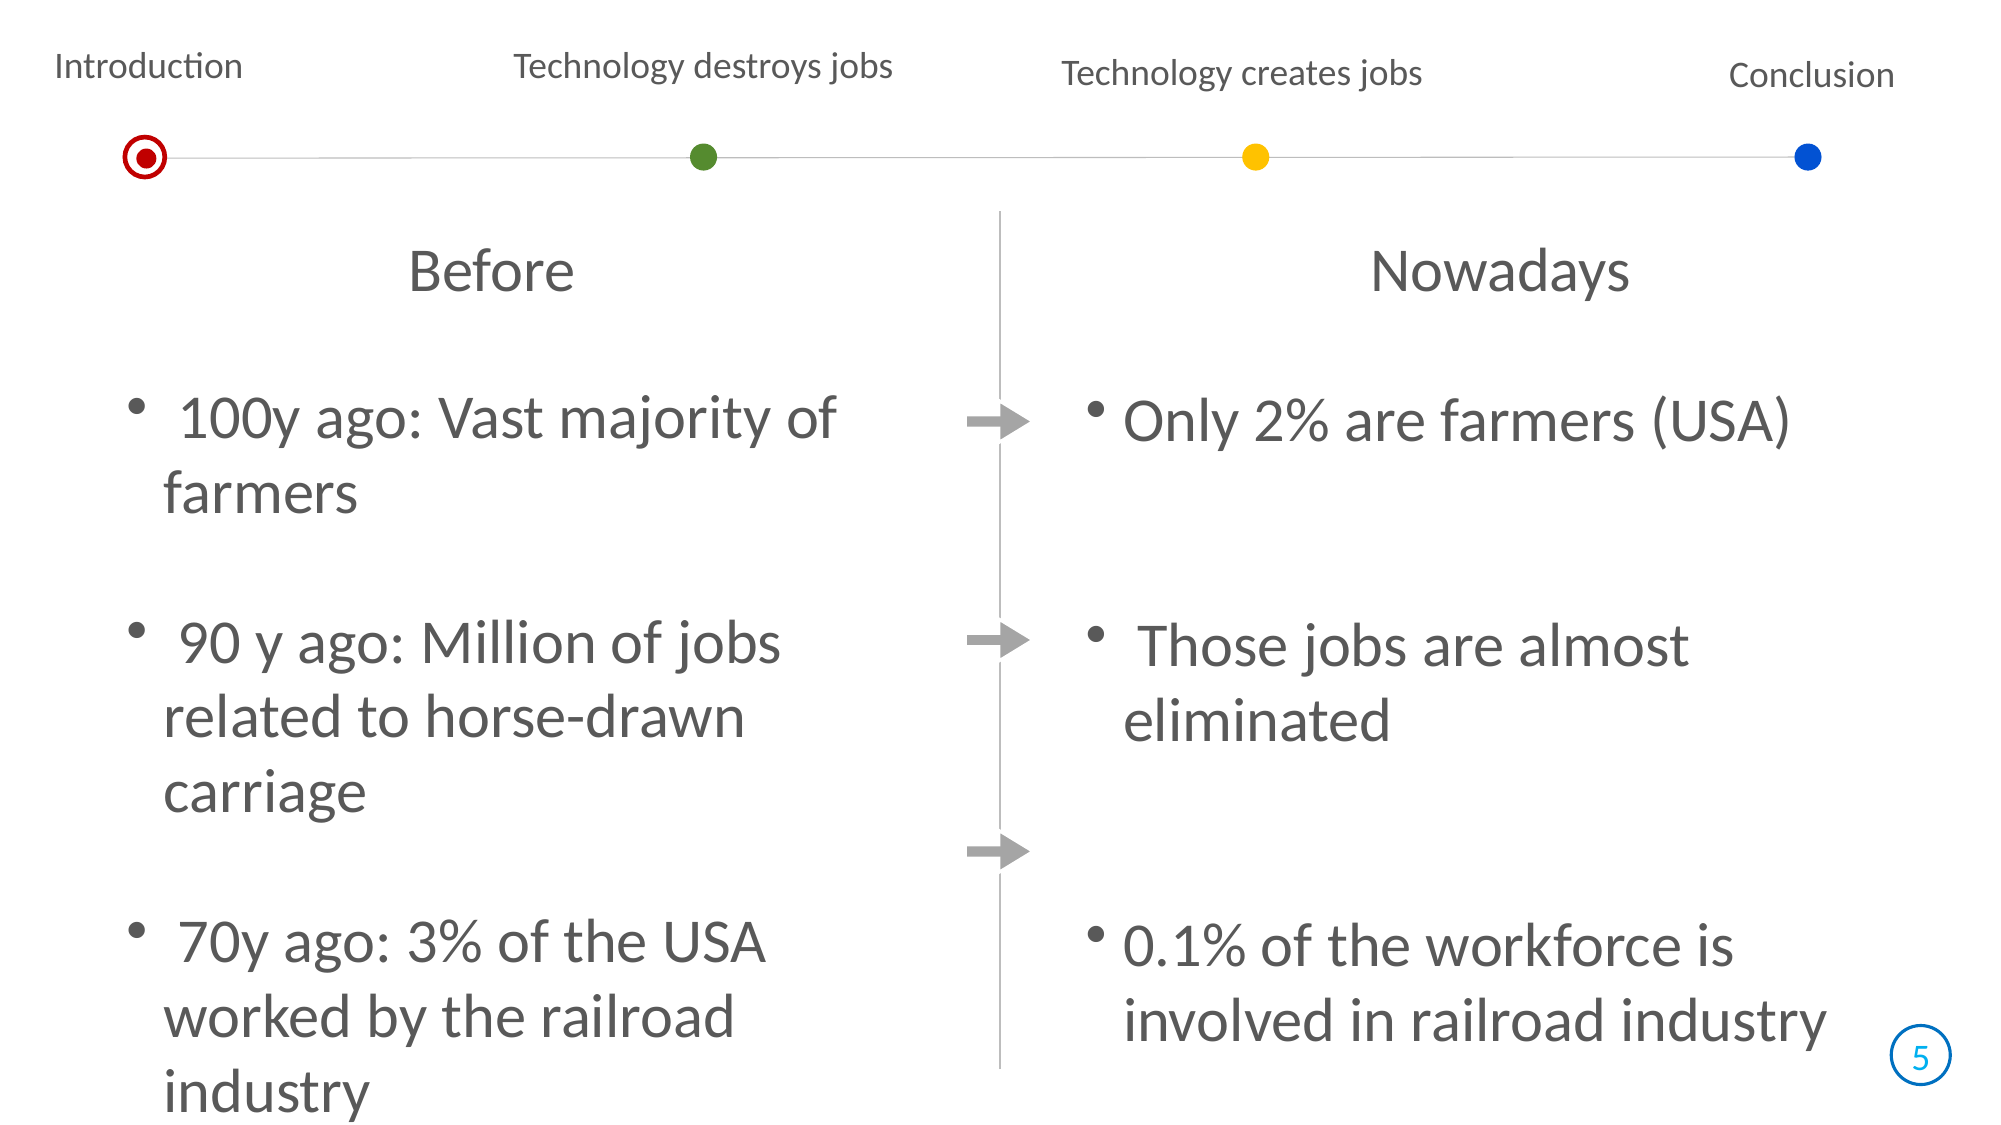

Introduction
Technology destroys jobs
Technology creates jobs
Conclusion

Before
Nowadays
 100y ago: Vast majority of farmers

 90 y ago: Million of jobs related to horse-drawn carriage

 70y ago: 3% of the USA worked by the railroad industry
Only 2% are farmers (USA)

 Those jobs are almost eliminated

0.1% of the workforce is involved in railroad industry

5